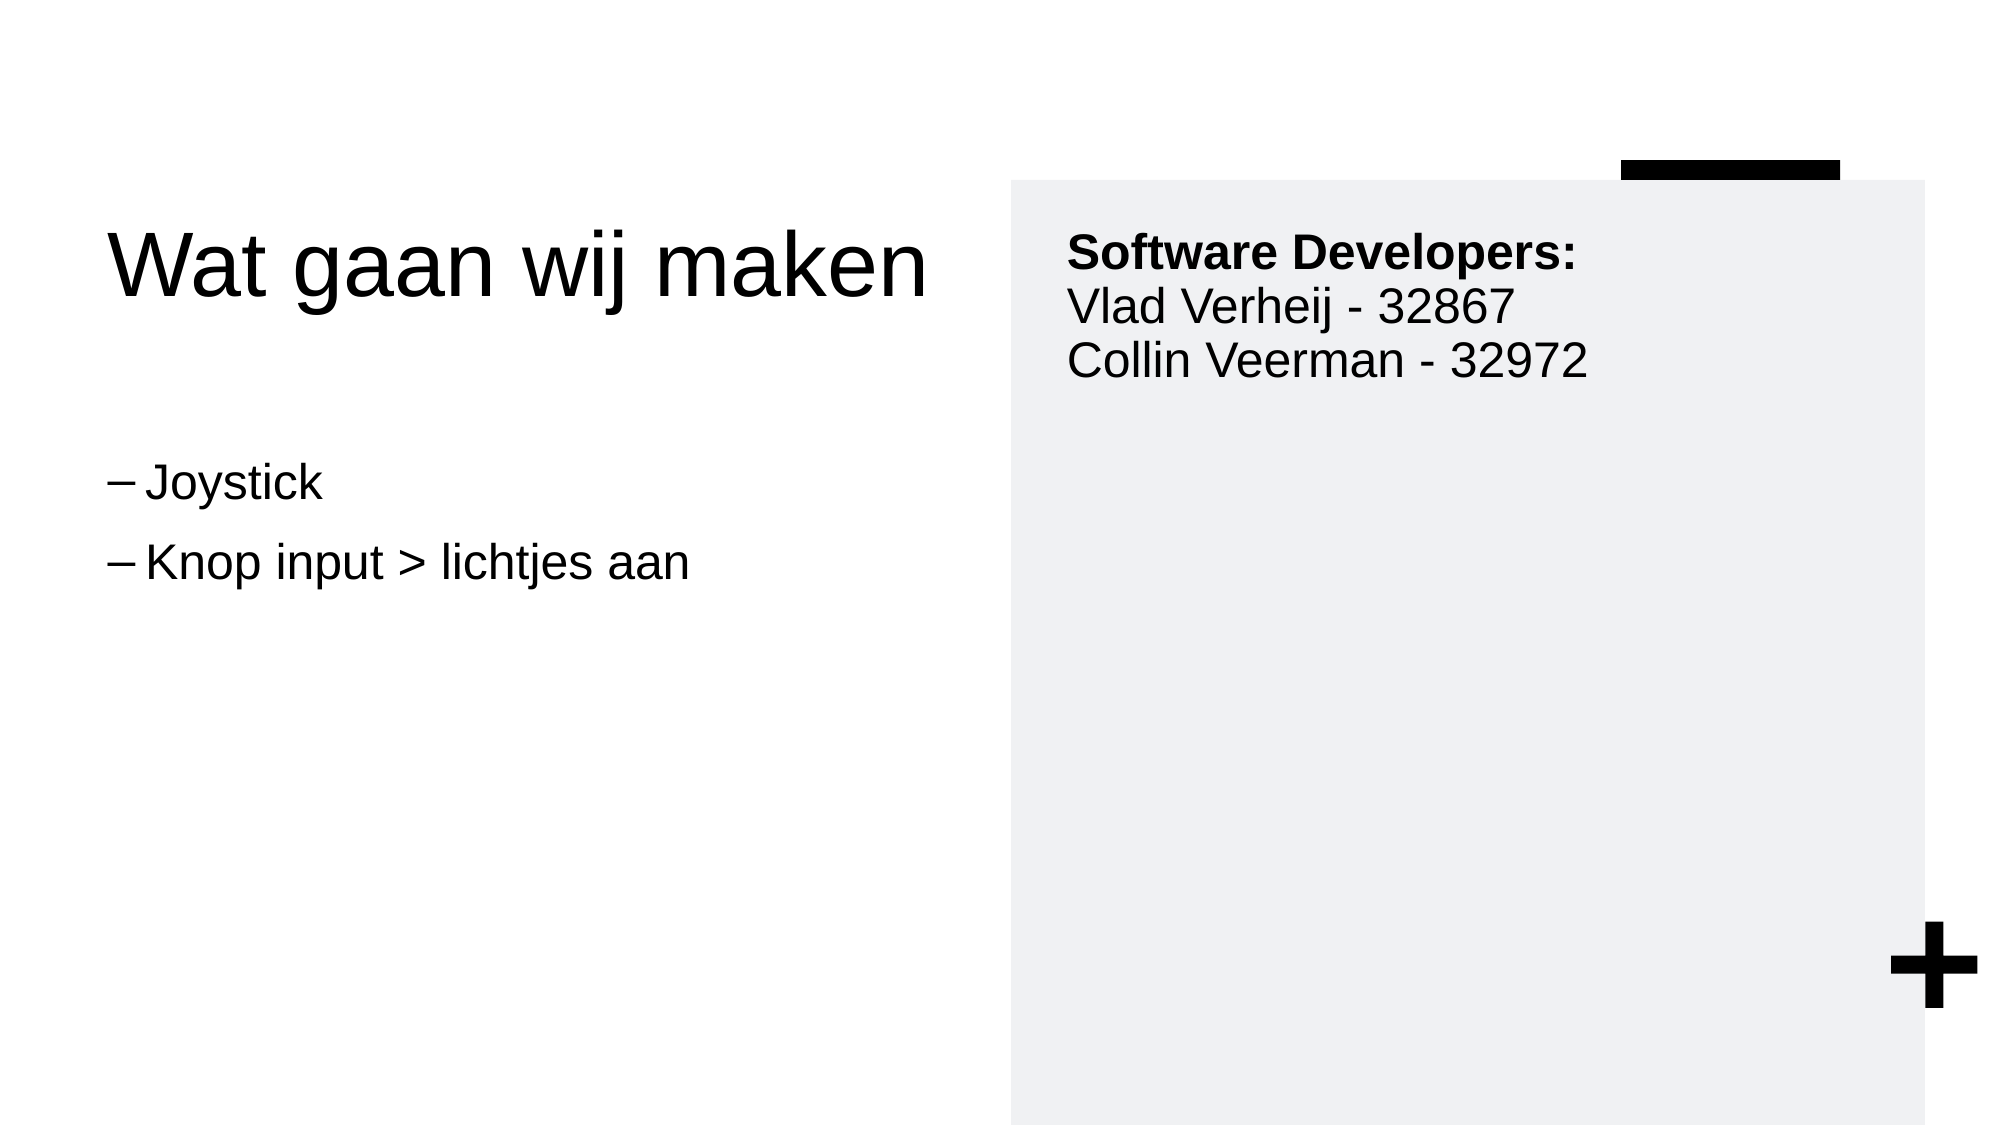

# Wat gaan wij maken
Software Developers:
Vlad Verheij - 32867
Collin Veerman - 32972
Joystick
Knop input > lichtjes aan